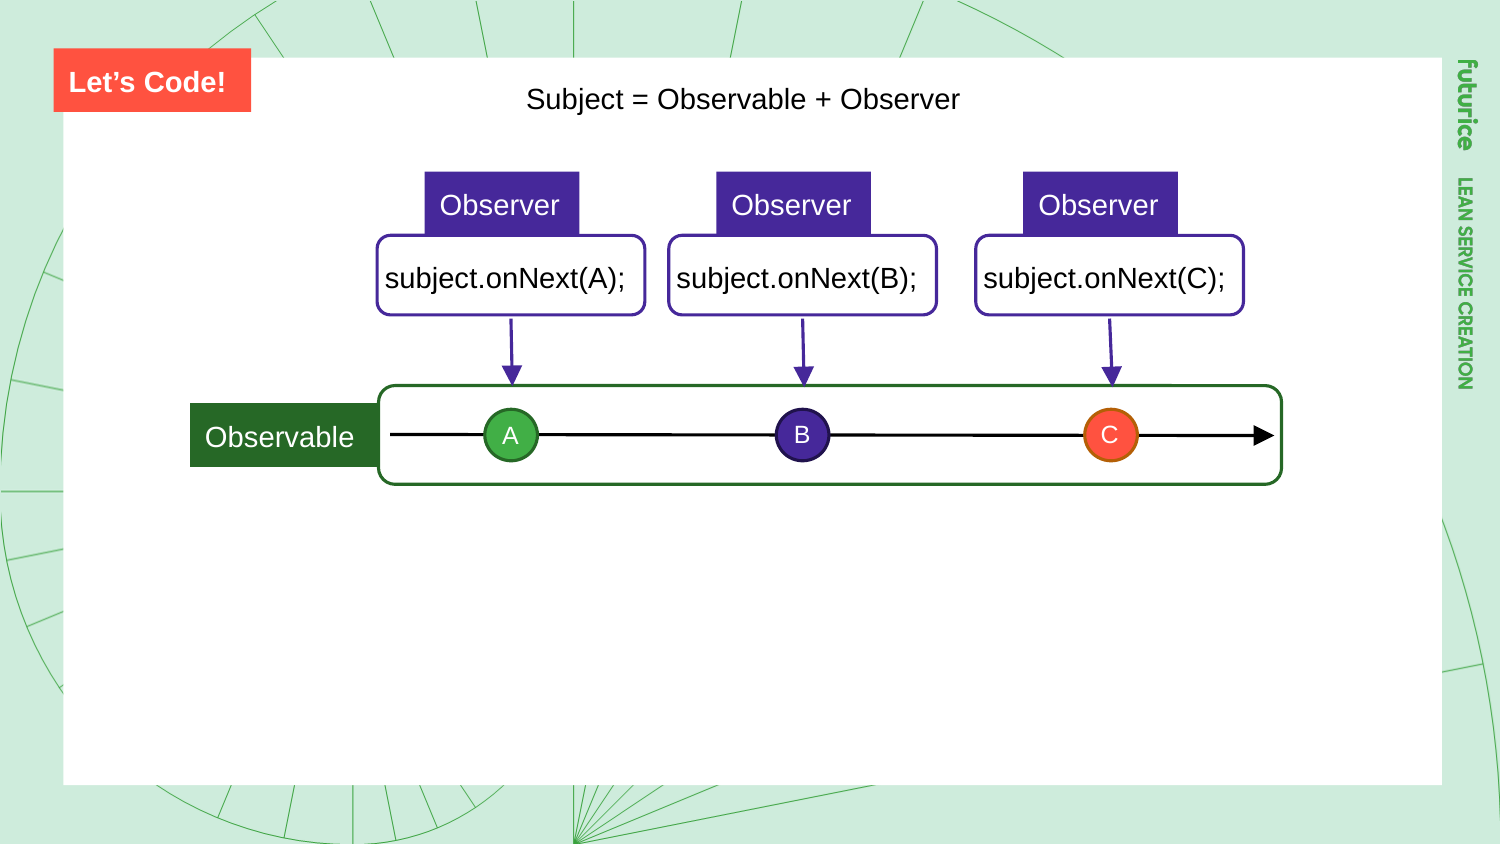

Let’s Code!
Subject = Observable + Observer
Observer
Observer
Observer

subject.onNext(C);
subject.onNext(A);
subject.onNext(B);

Observable
B
C
A